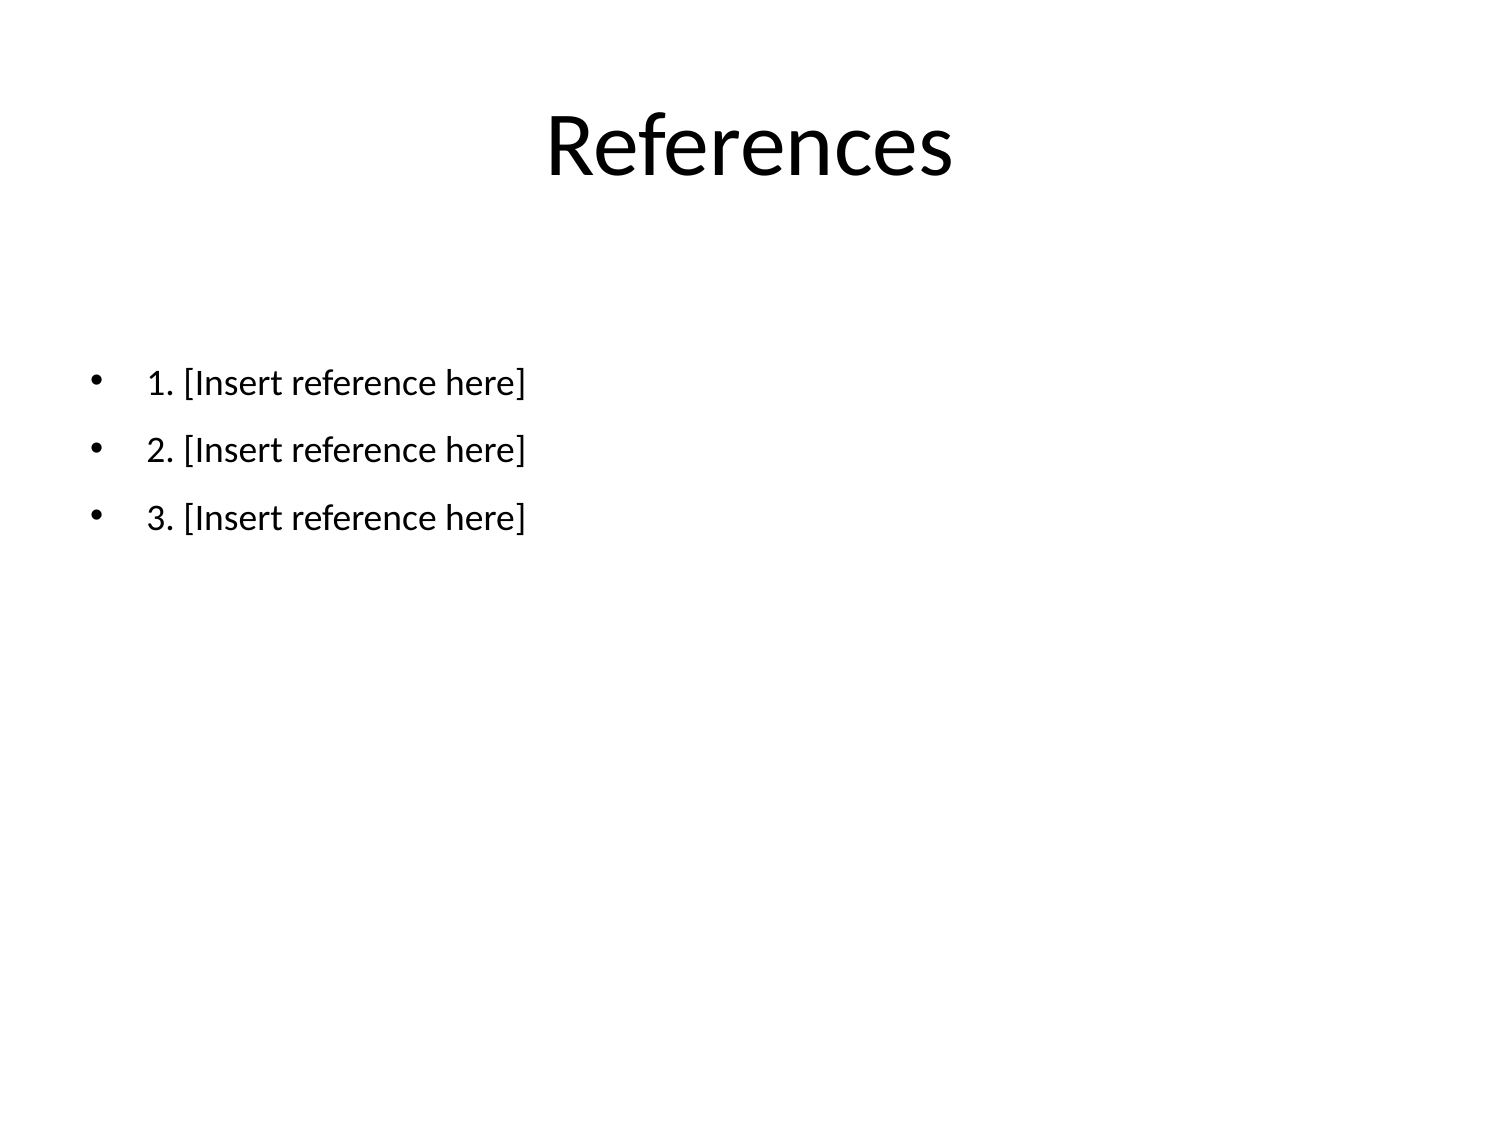

# References

1. [Insert reference here]
2. [Insert reference here]
3. [Insert reference here]